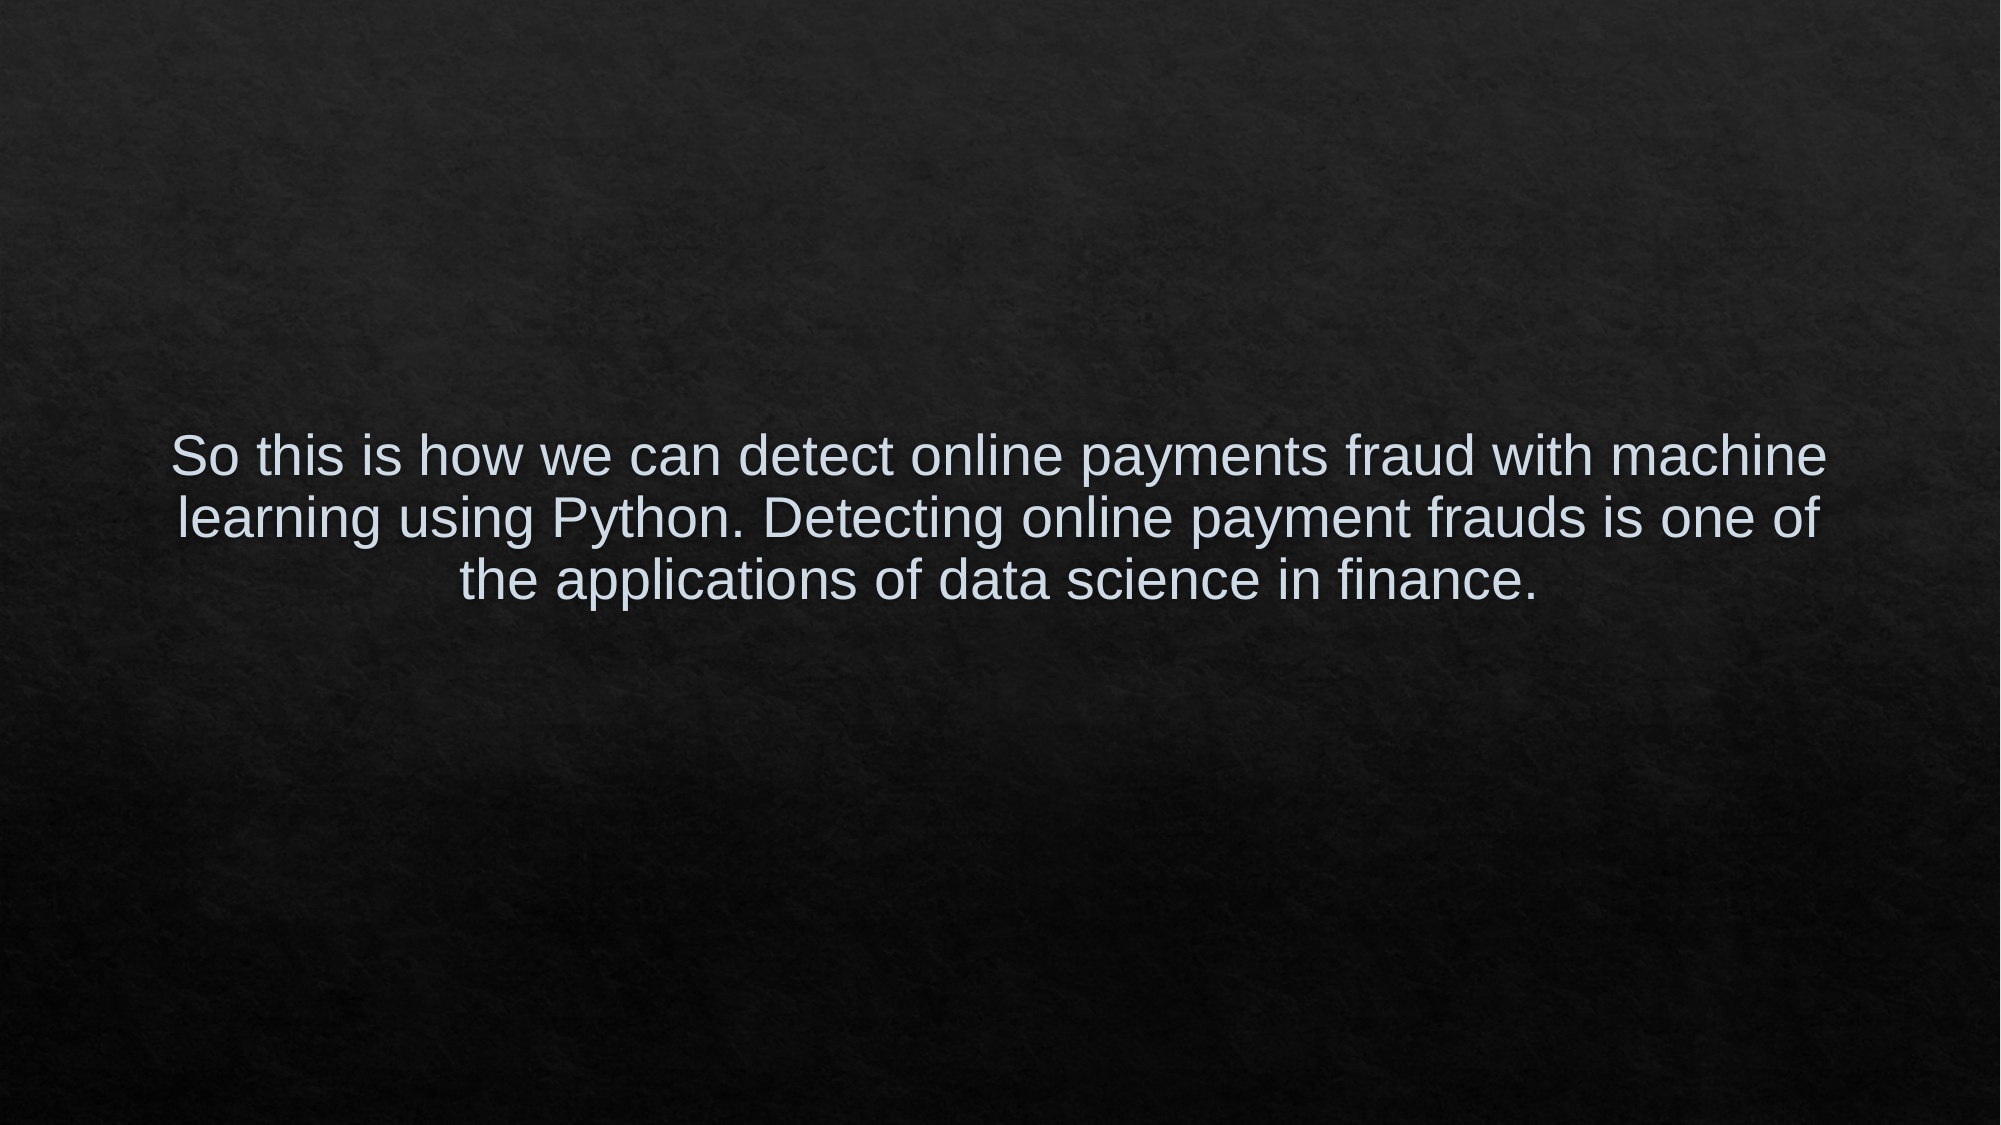

# So this is how we can detect online payments fraud with machine learning using Python. Detecting online payment frauds is one of the applications of data science in finance.